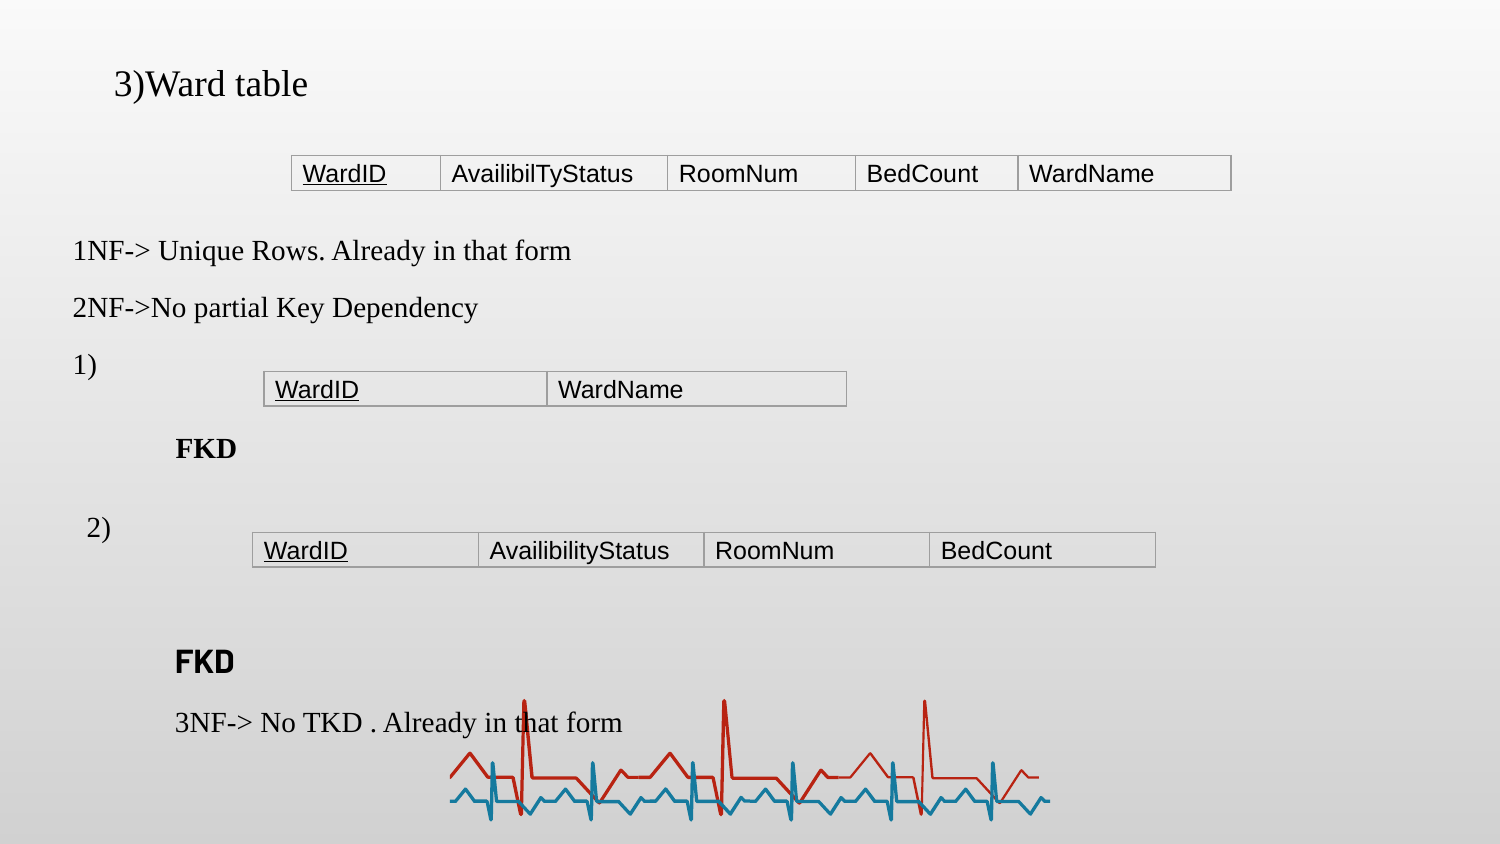

3)Ward table
| WardID | AvailibilTyStatus | RoomNum | BedCount | WardName |
| --- | --- | --- | --- | --- |
1NF-> Unique Rows. Already in that form
2NF->No partial Key Dependency
1)
| WardID | WardName |
| --- | --- |
FKD
2)
| WardID | AvailibilityStatus | RoomNum | BedCount |
| --- | --- | --- | --- |
FKD
3NF-> No TKD . Already in that form